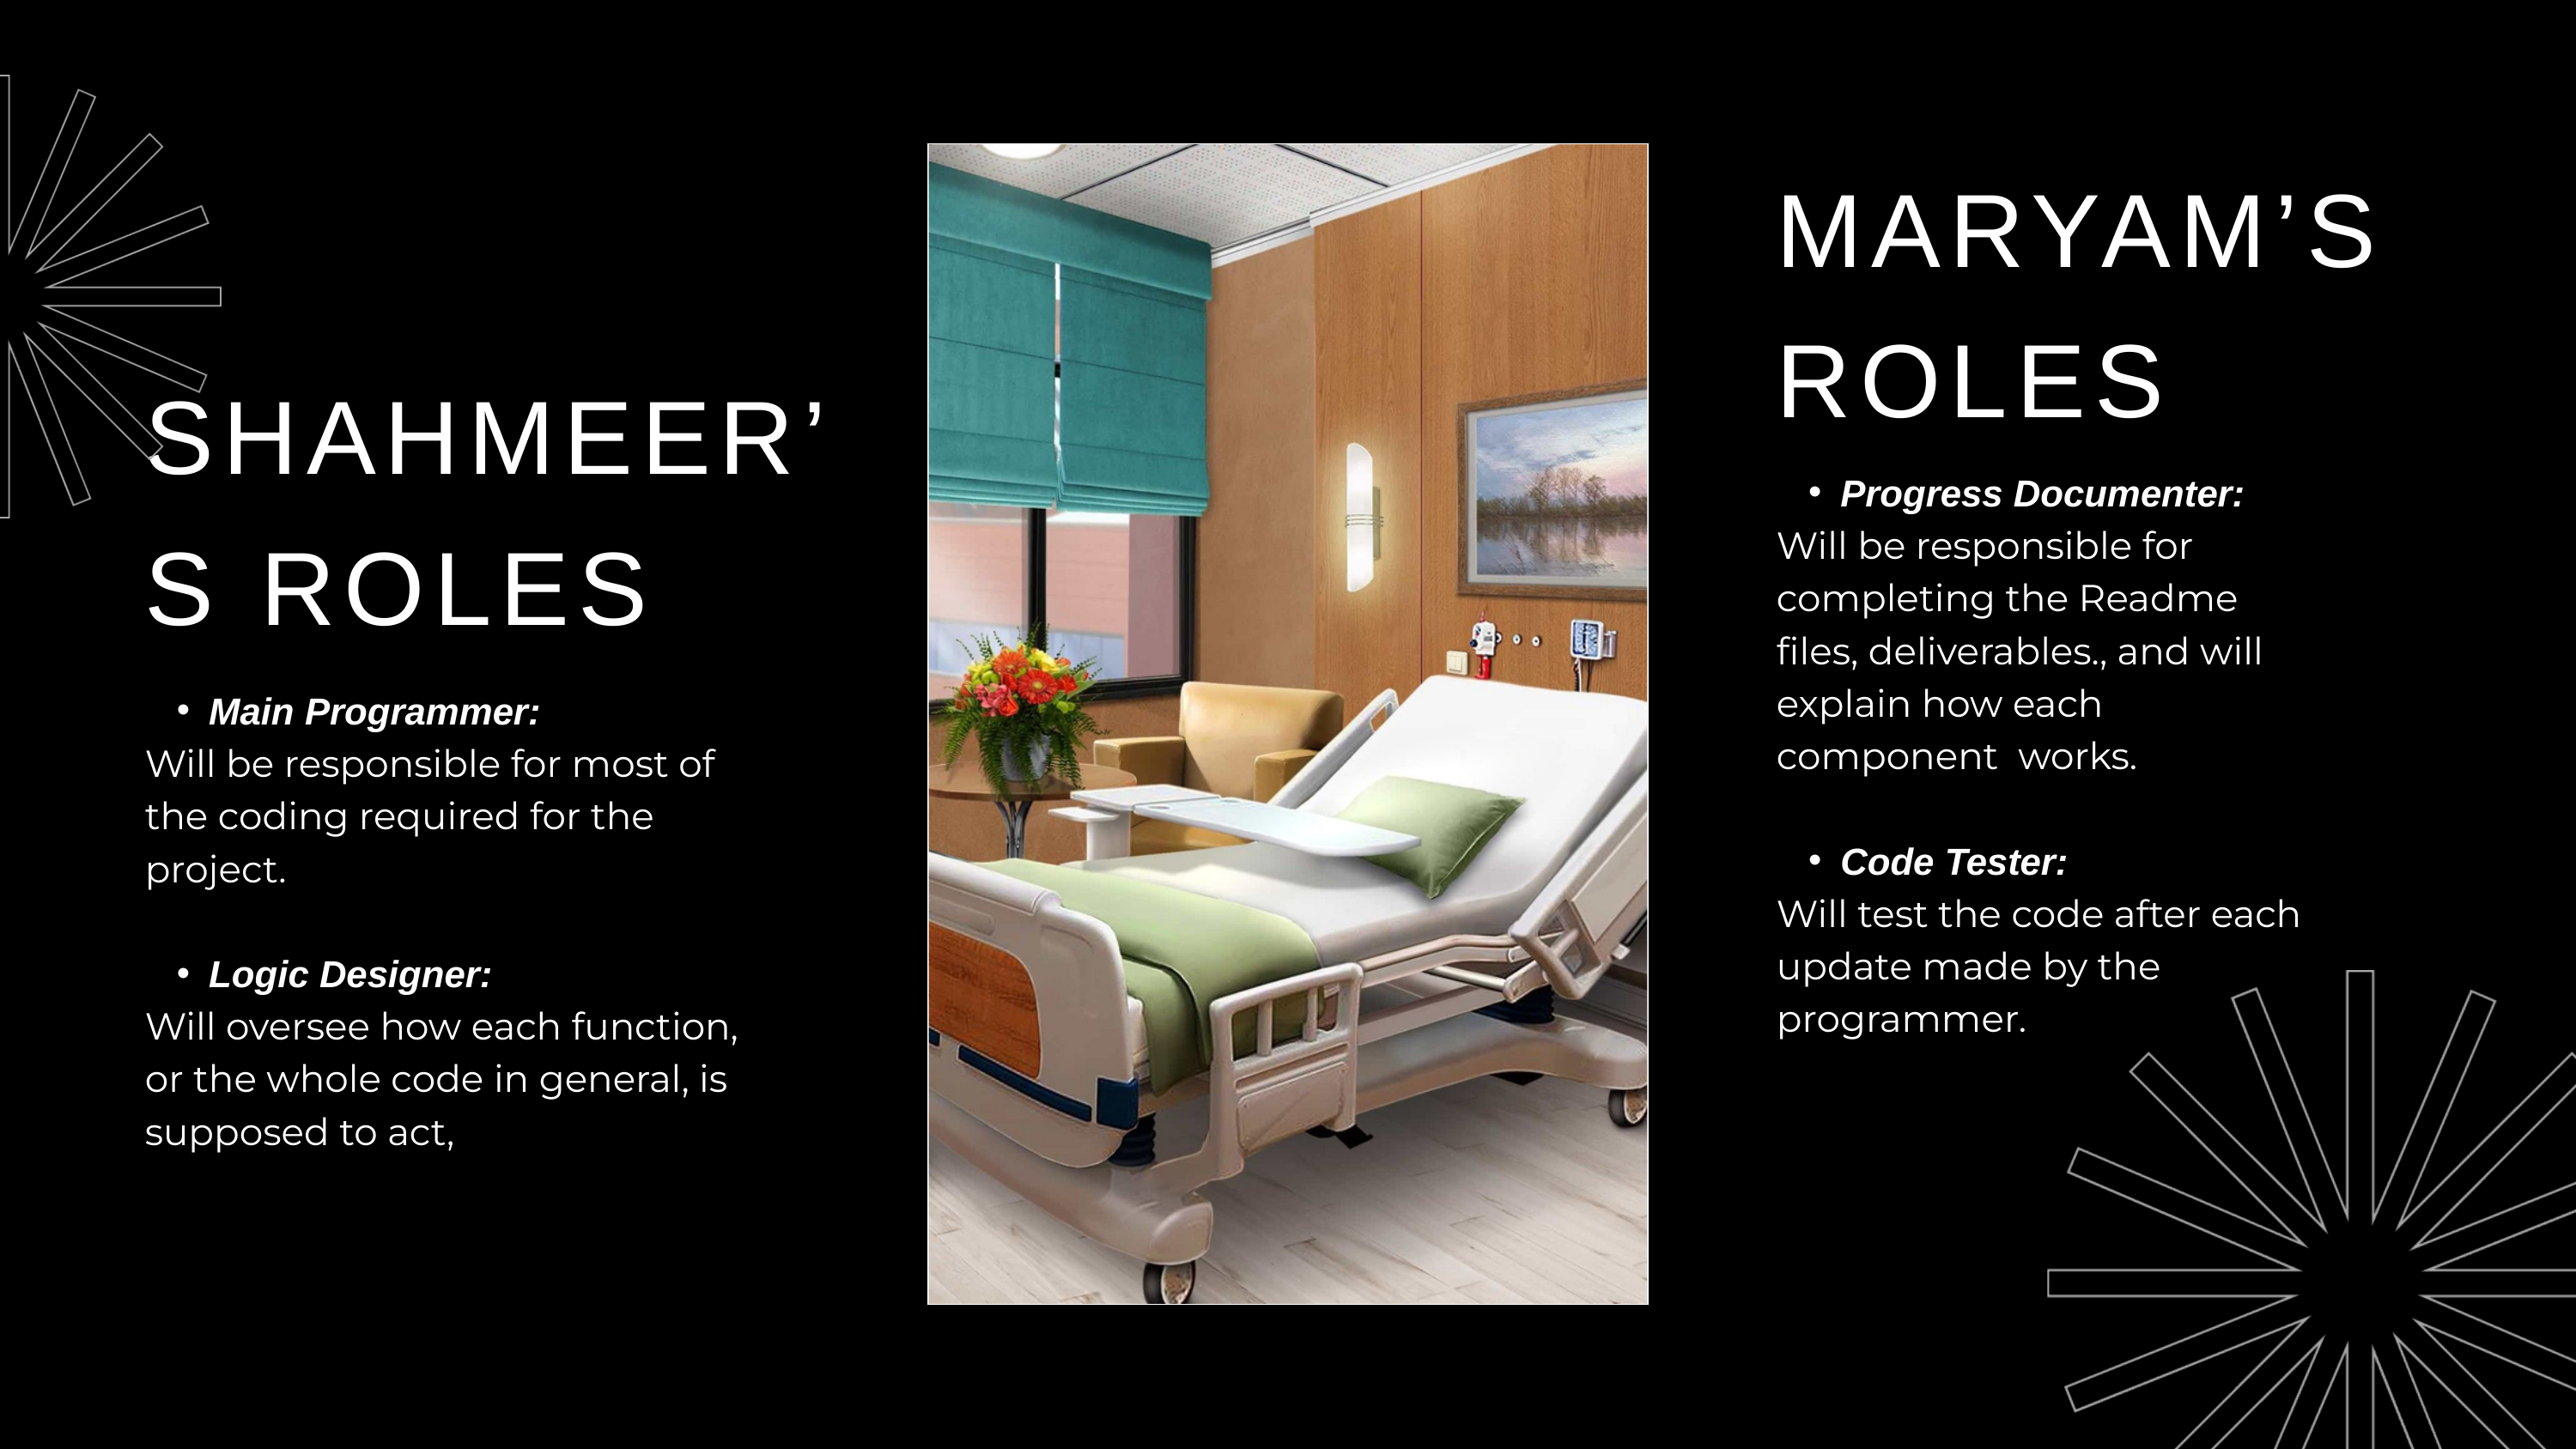

MARYAM’S
ROLES

SHAHMEER’S ROLES
Progress Documenter:
Will be responsible for completing the Readme files, deliverables., and will explain how each component  works.

Code Tester:
Will test the code after each update made by the programmer.
Main Programmer:
Will be responsible for most of the coding required for the project.

Logic Designer:
Will oversee how each function, or the whole code in general, is supposed to act,